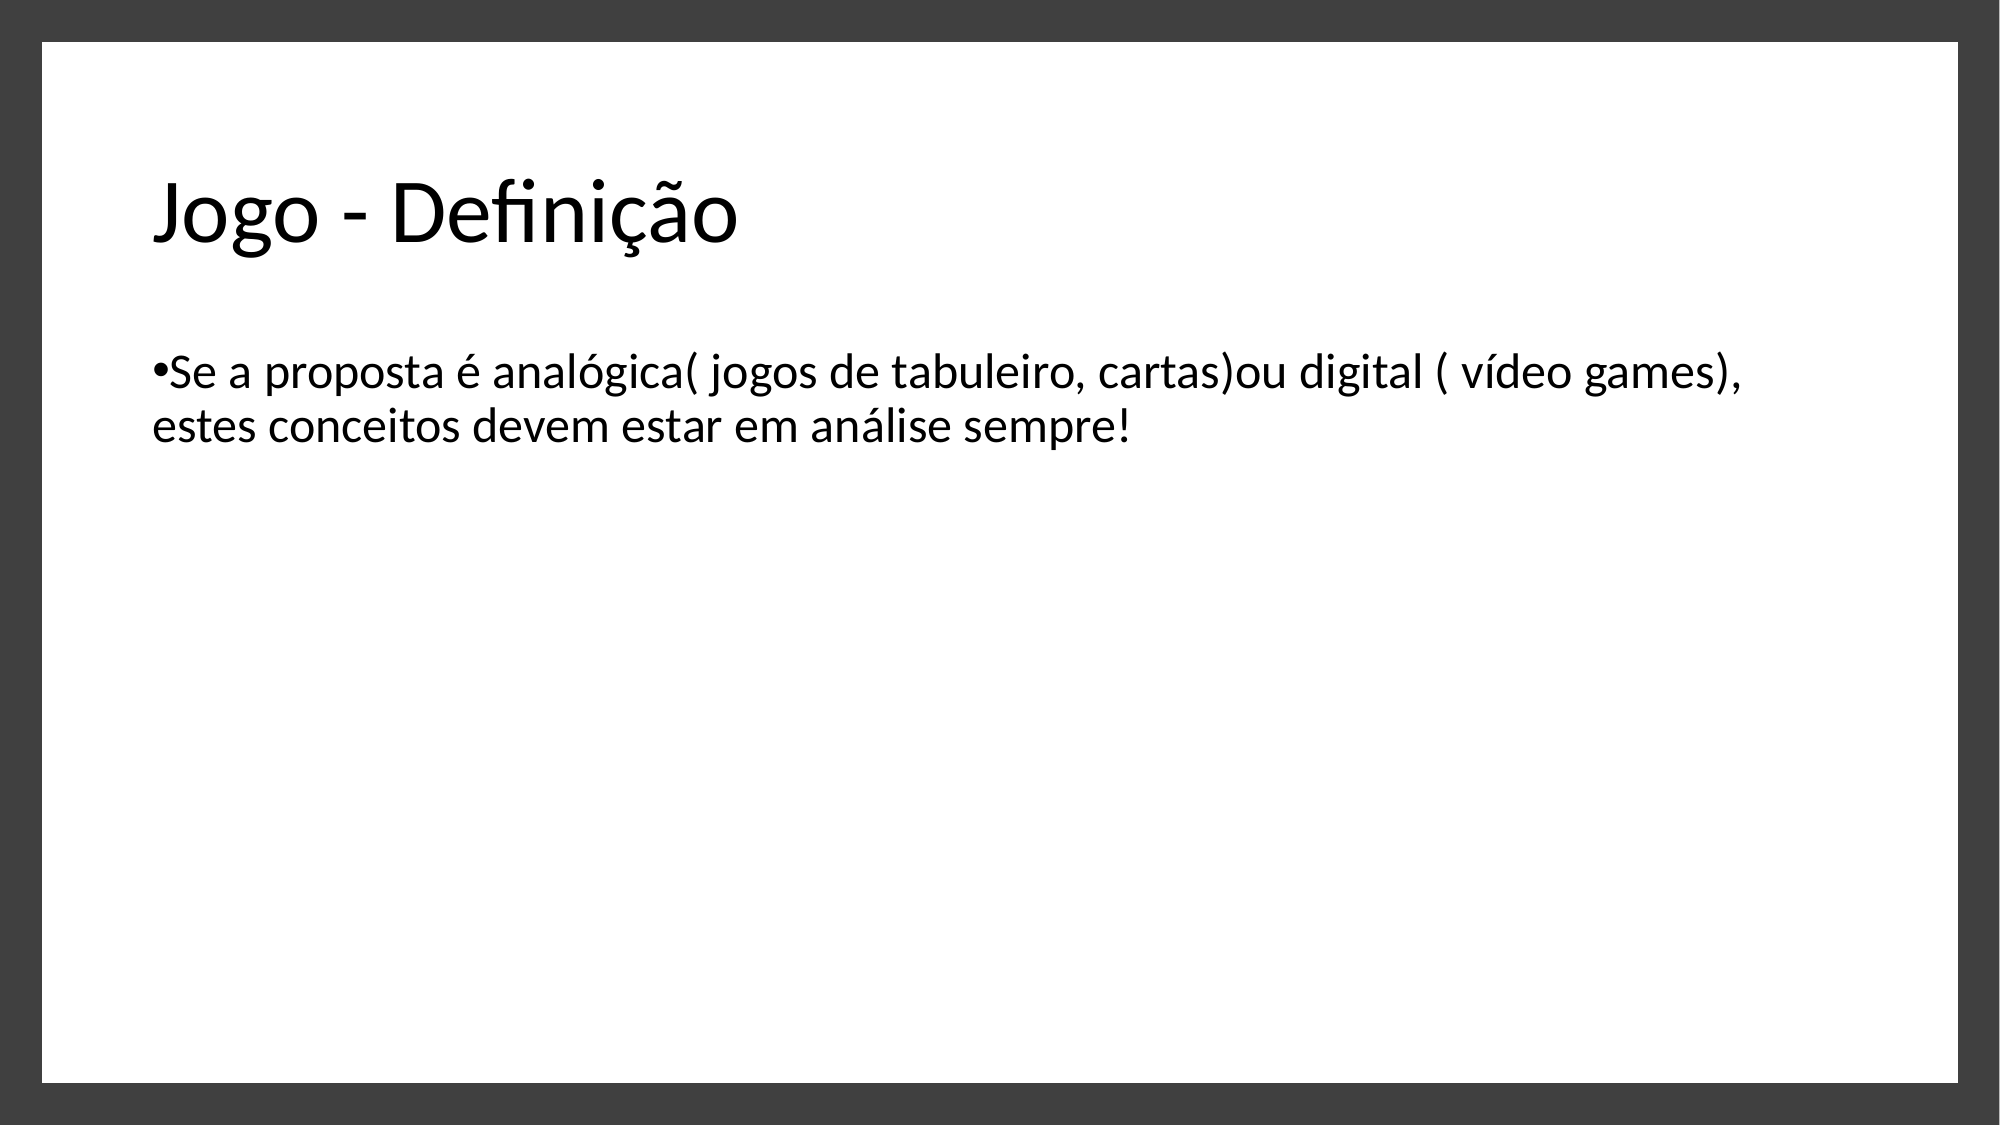

# Jogo - Definição
Se a proposta é analógica( jogos de tabuleiro, cartas)ou digital ( vídeo games), estes conceitos devem estar em análise sempre!